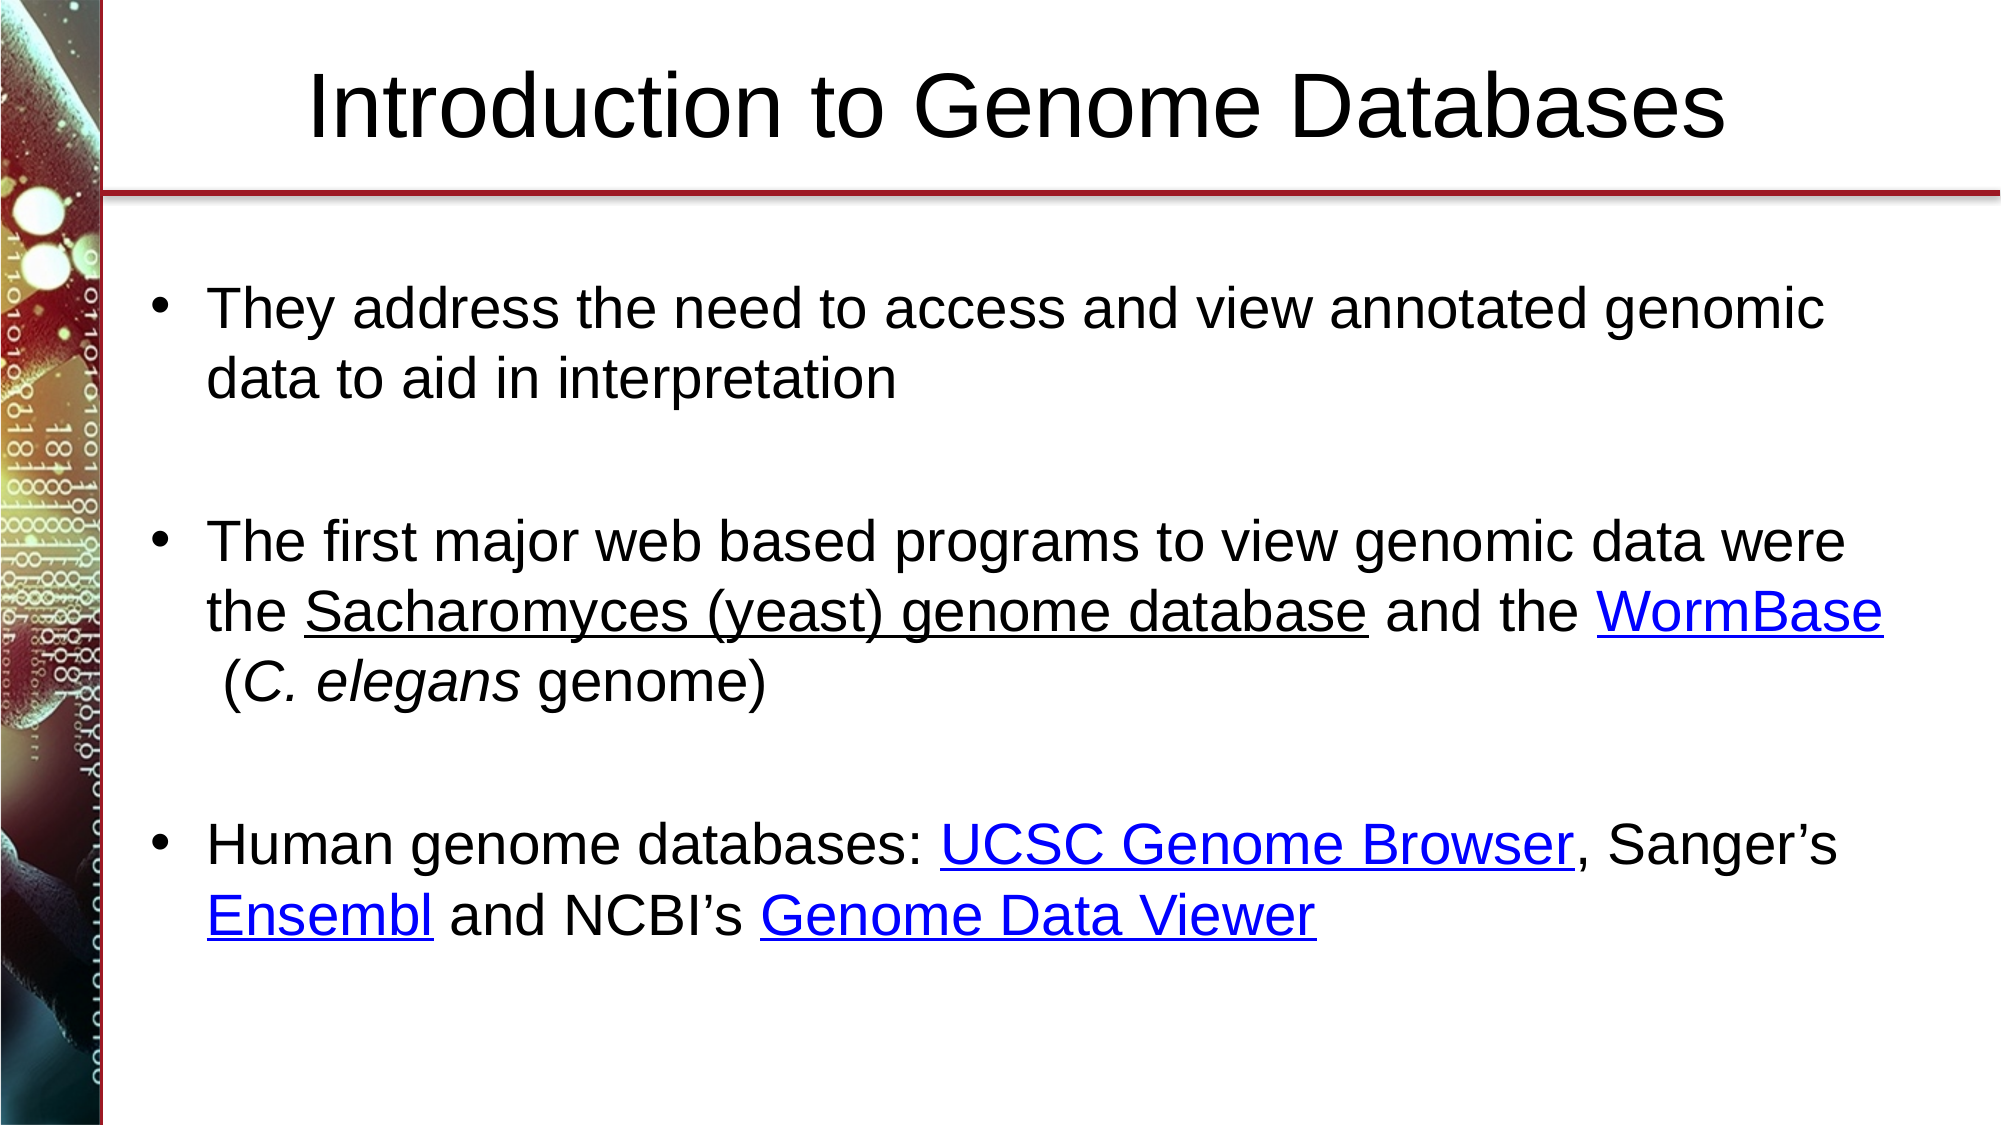

# Introduction to Genome Databases
They address the need to access and view annotated genomic data to aid in interpretation

The first major web based programs to view genomic data were the Sacharomyces (yeast) genome database and the WormBase (C. elegans genome)

Human genome databases: UCSC Genome Browser, Sanger’s Ensembl and NCBI’s Genome Data Viewer